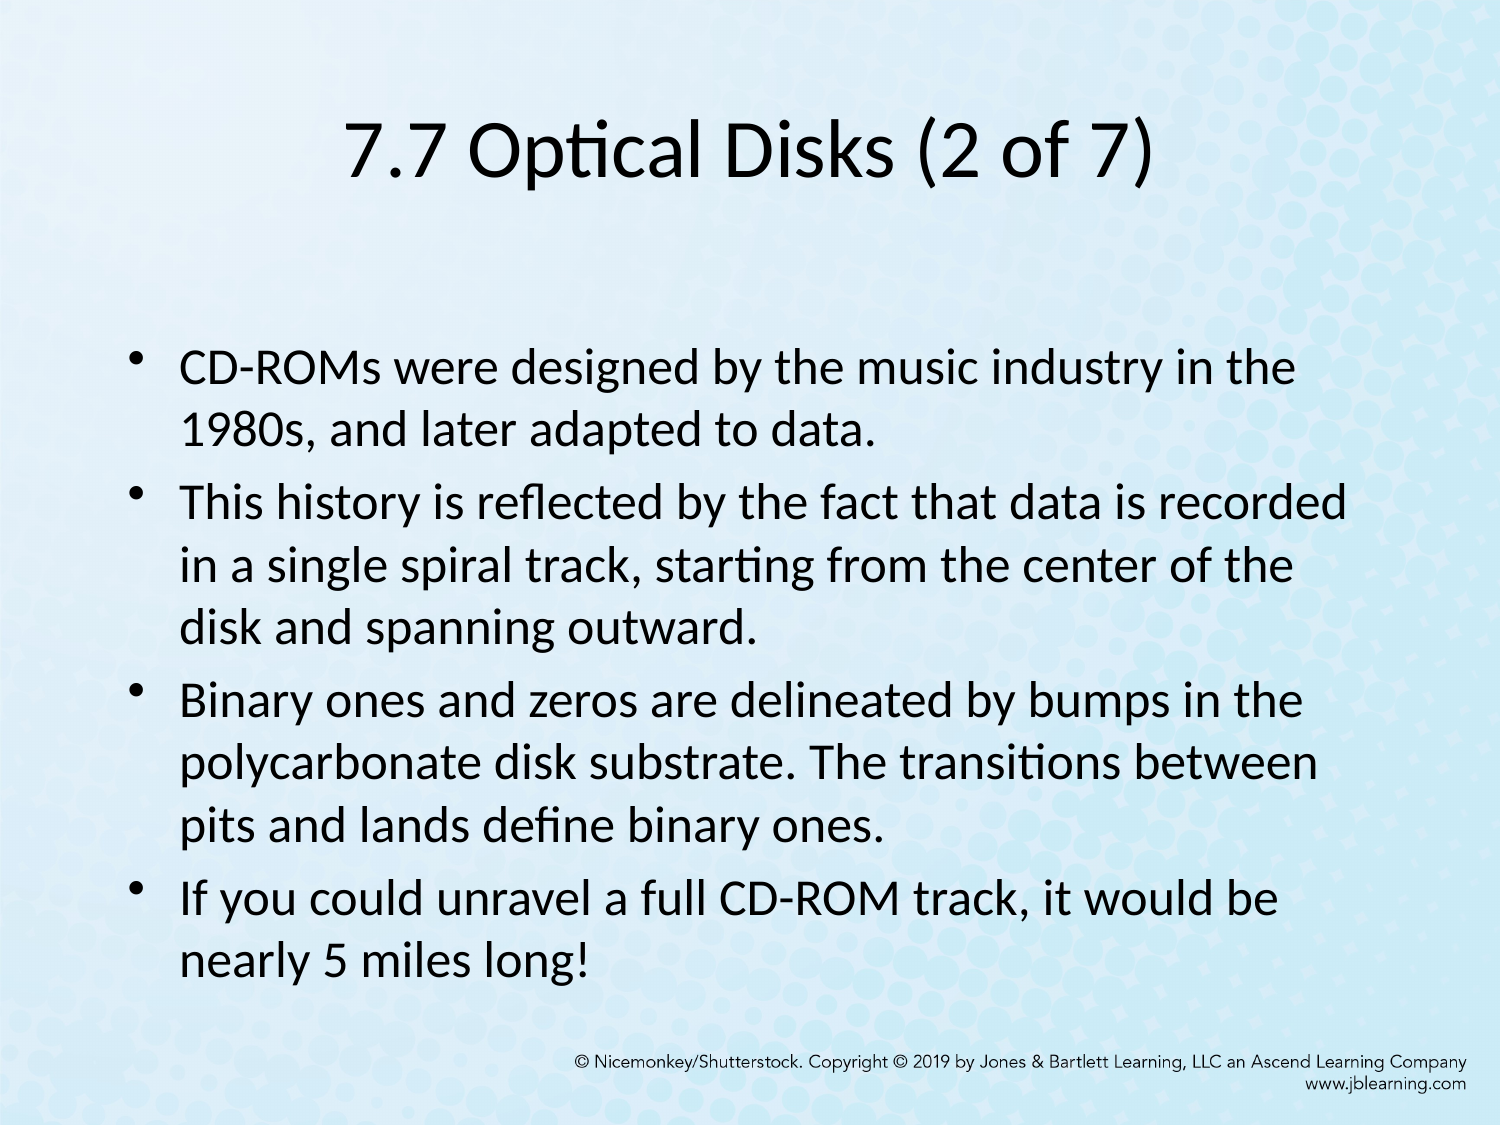

# 7.7 Optical Disks (2 of 7)
CD-ROMs were designed by the music industry in the 1980s, and later adapted to data.
This history is reflected by the fact that data is recorded in a single spiral track, starting from the center of the disk and spanning outward.
Binary ones and zeros are delineated by bumps in the polycarbonate disk substrate. The transitions between pits and lands define binary ones.
If you could unravel a full CD-ROM track, it would be nearly 5 miles long!